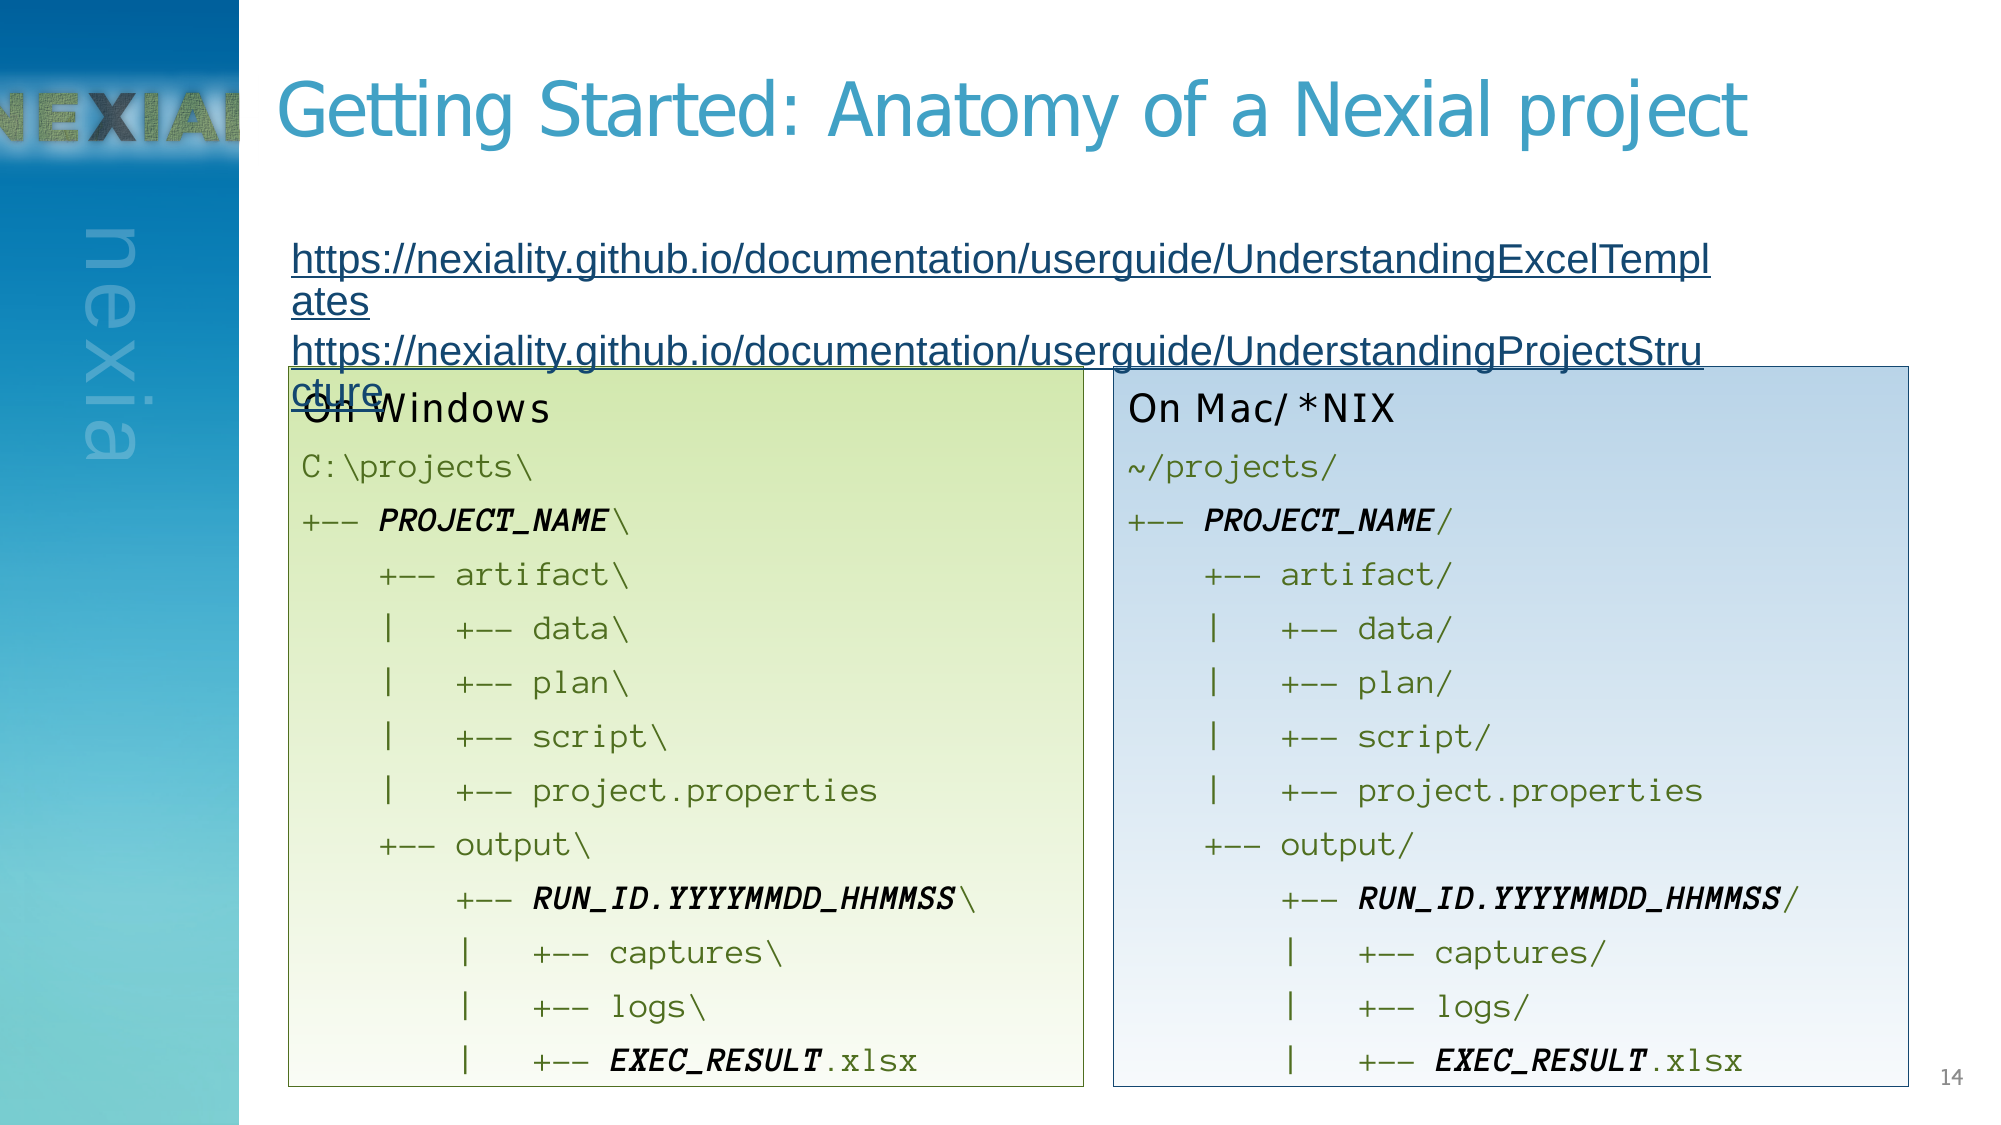

# Getting Started: Anatomy of a Nexial project
https://nexiality.github.io/documentation/userguide/UnderstandingExcelTemplates
https://nexiality.github.io/documentation/userguide/UnderstandingProjectStructure
On Windows
C:\projects\
+-- PROJECT_NAME\
    +-- artifact\
    |   +-- data\
    |   +-- plan\
    |   +-- script\
    |   +-- project.properties
    +-- output\
        +-- RUN_ID.YYYYMMDD_HHMMSS\
        |   +-- captures\
        |   +-- logs\
        |   +-- EXEC_RESULT.xlsx
On Mac/*NIX
~/projects/
+-- PROJECT_NAME/
    +-- artifact/
    |   +-- data/
    |   +-- plan/
    |   +-- script/
    |   +-- project.properties
    +-- output/
        +-- RUN_ID.YYYYMMDD_HHMMSS/
        |   +-- captures/
        |   +-- logs/
        |   +-- EXEC_RESULT.xlsx
14